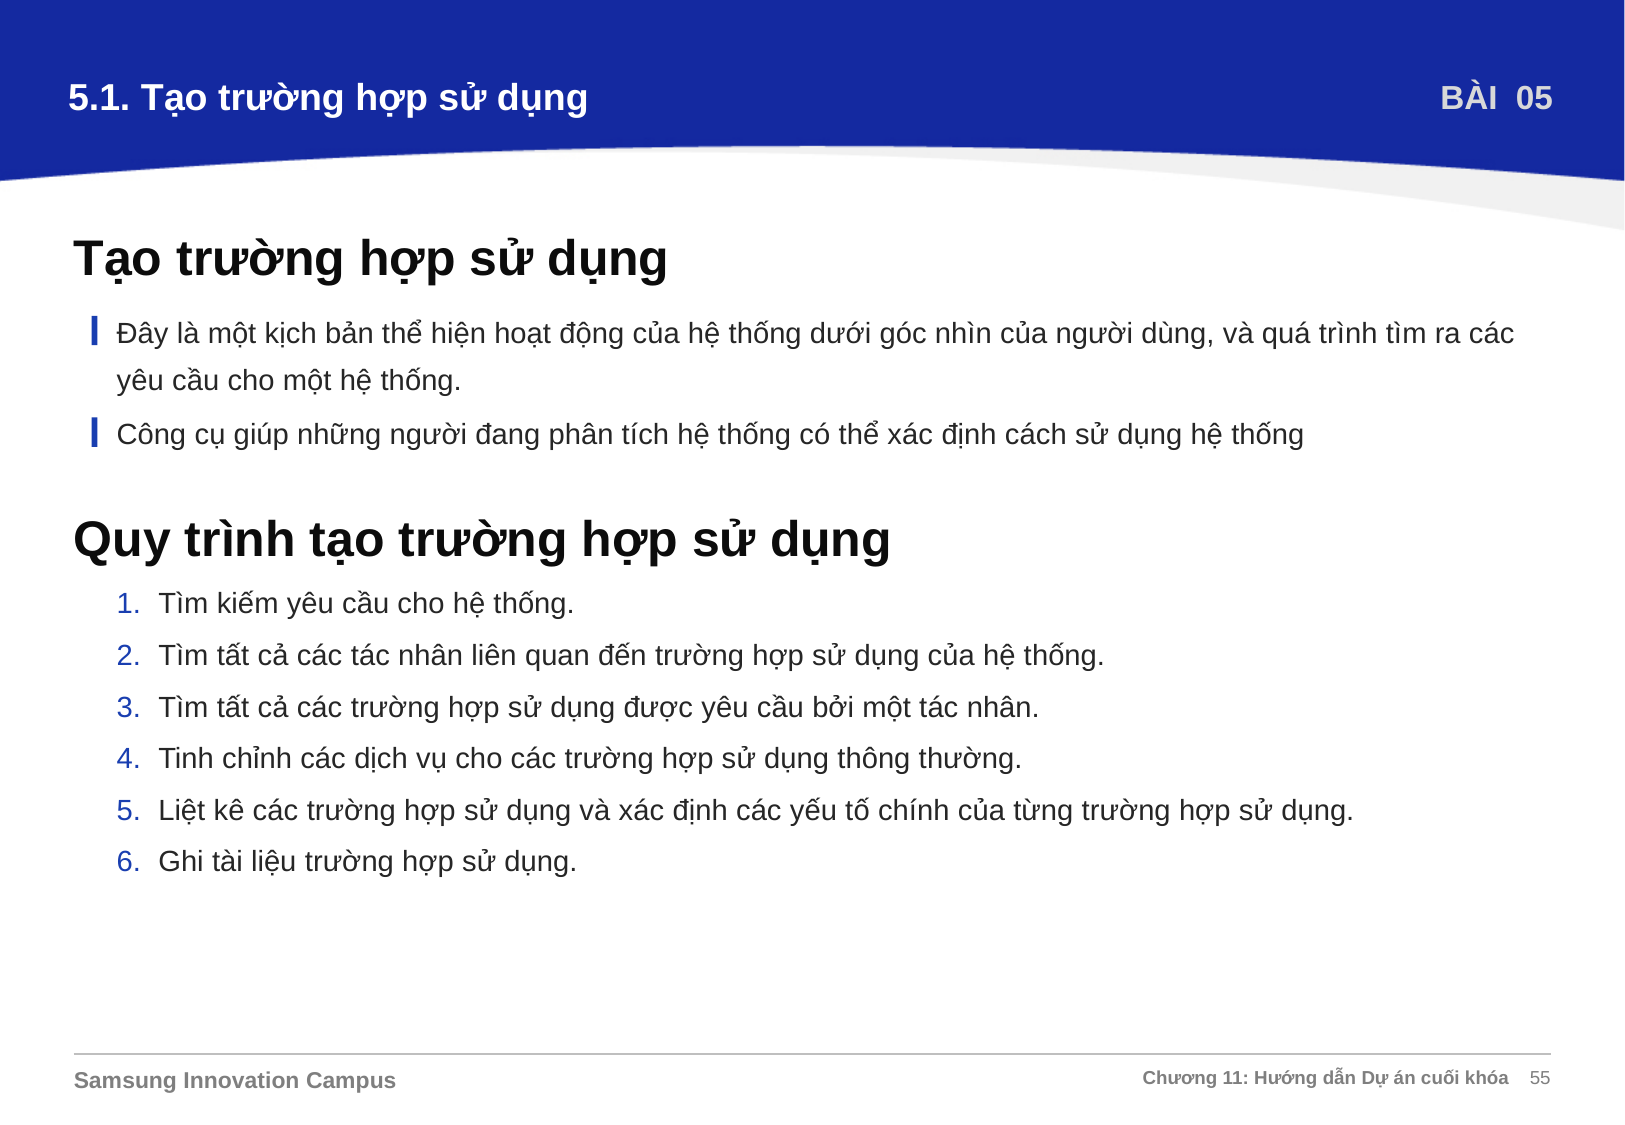

5.1. Tạo trường hợp sử dụng
BÀI  05
Tạo trường hợp sử dụng
Đây là một kịch bản thể hiện hoạt động của hệ thống dưới góc nhìn của người dùng, và quá trình tìm ra các
yêu cầu cho một hệ thống.

Công cụ giúp những người đang phân tích hệ thống có thể xác định cách sử dụng hệ thống

Quy trình tạo trường hợp sử dụng
Tìm kiếm yêu cầu cho hệ thống.
Tìm tất cả các tác nhân liên quan đến trường hợp sử dụng của hệ thống.
Tìm tất cả các trường hợp sử dụng được yêu cầu bởi một tác nhân.
Tinh chỉnh các dịch vụ cho các trường hợp sử dụng thông thường.
Liệt kê các trường hợp sử dụng và xác định các yếu tố chính của từng trường hợp sử dụng.
Ghi tài liệu trường hợp sử dụng.